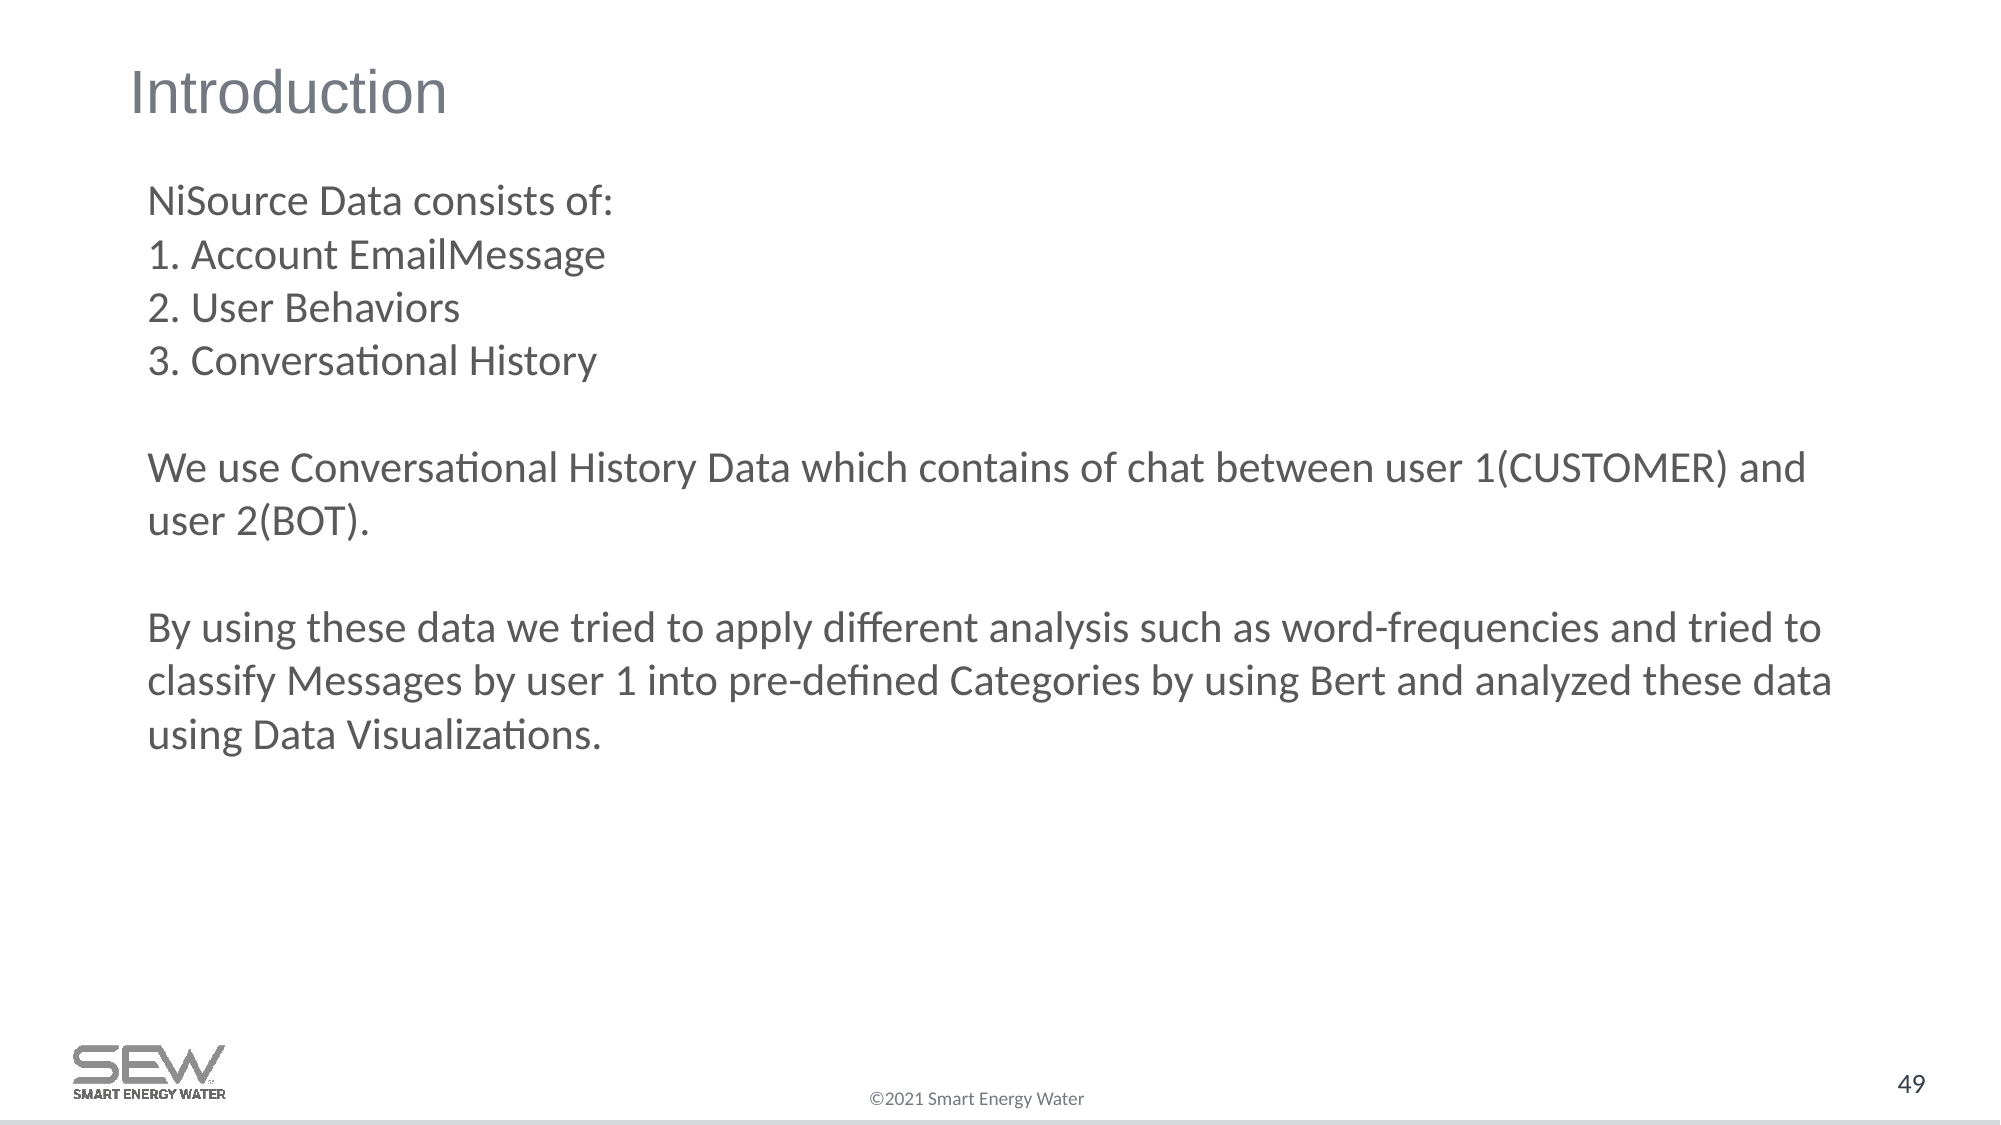

Introduction
# NiSource Data consists of: 1. Account EmailMessage 2. User Behaviors 3. Conversational History We use Conversational History Data which contains of chat between user 1(CUSTOMER) and user 2(BOT). By using these data we tried to apply different analysis such as word-frequencies and tried to classify Messages by user 1 into pre-defined Categories by using Bert and analyzed these data using Data Visualizations.